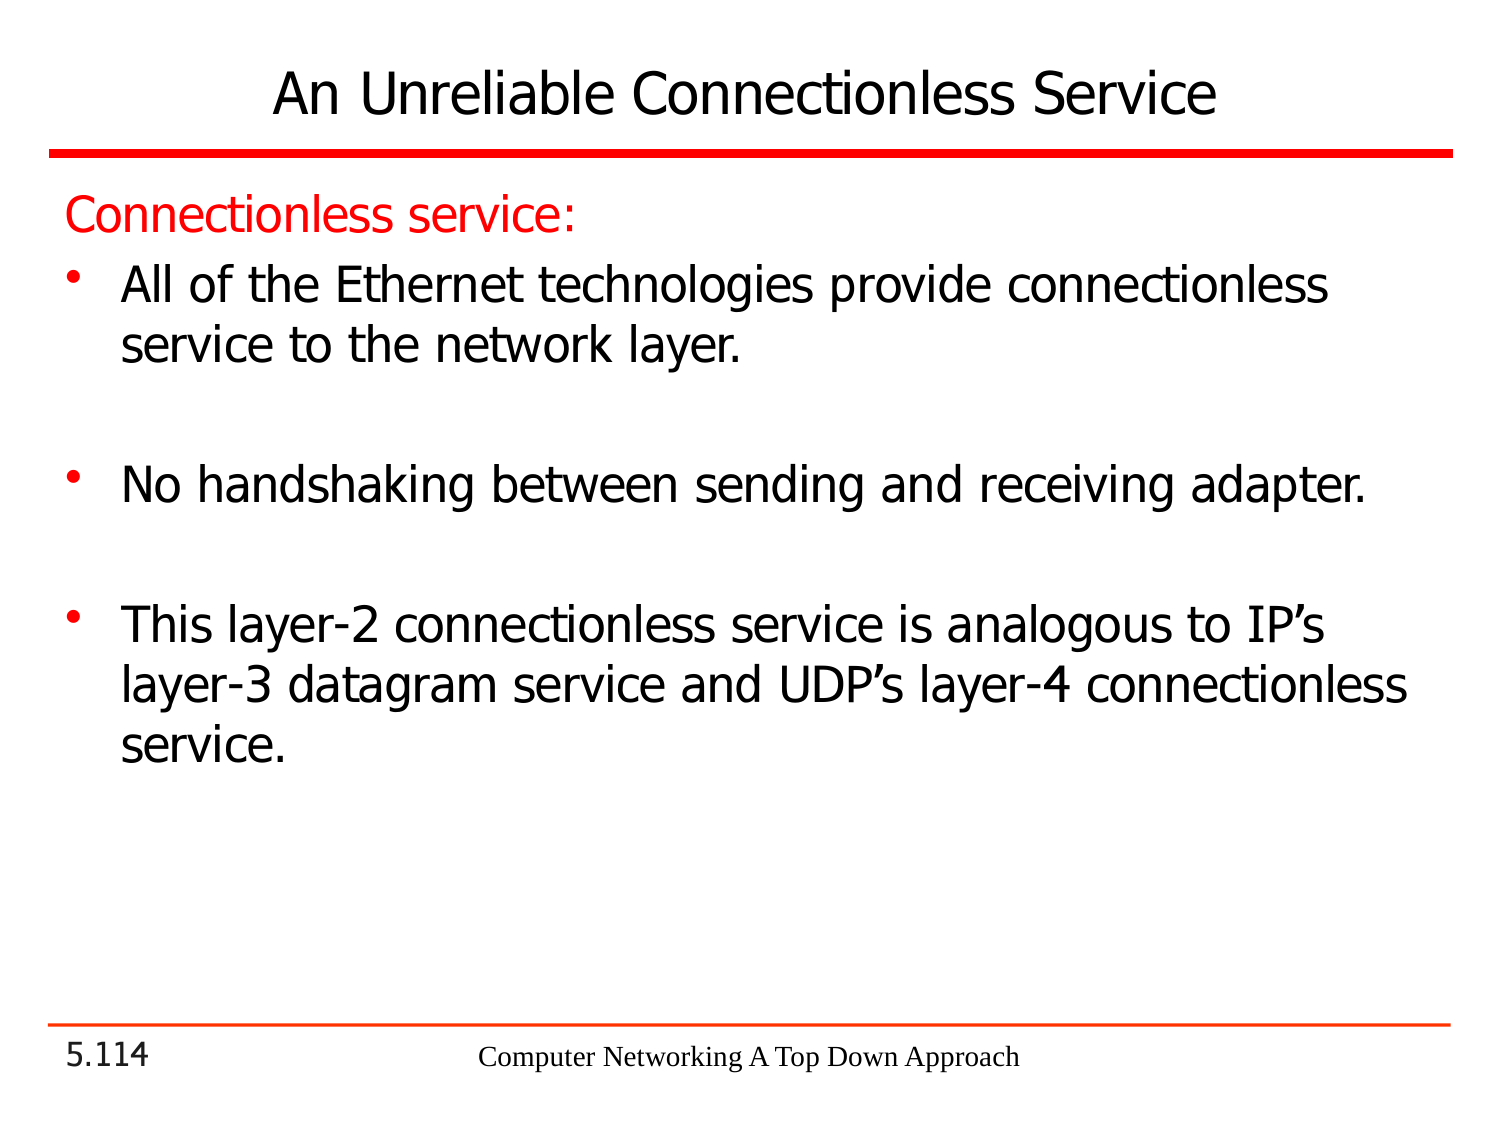

# An Unreliable Connectionless Service
Connectionless service:
All of the Ethernet technologies provide connectionless service to the network layer.

No handshaking between sending and receiving adapter.

This layer-2 connectionless service is analogous to IP’s layer-3 datagram service and UDP’s layer-4 connectionless service.